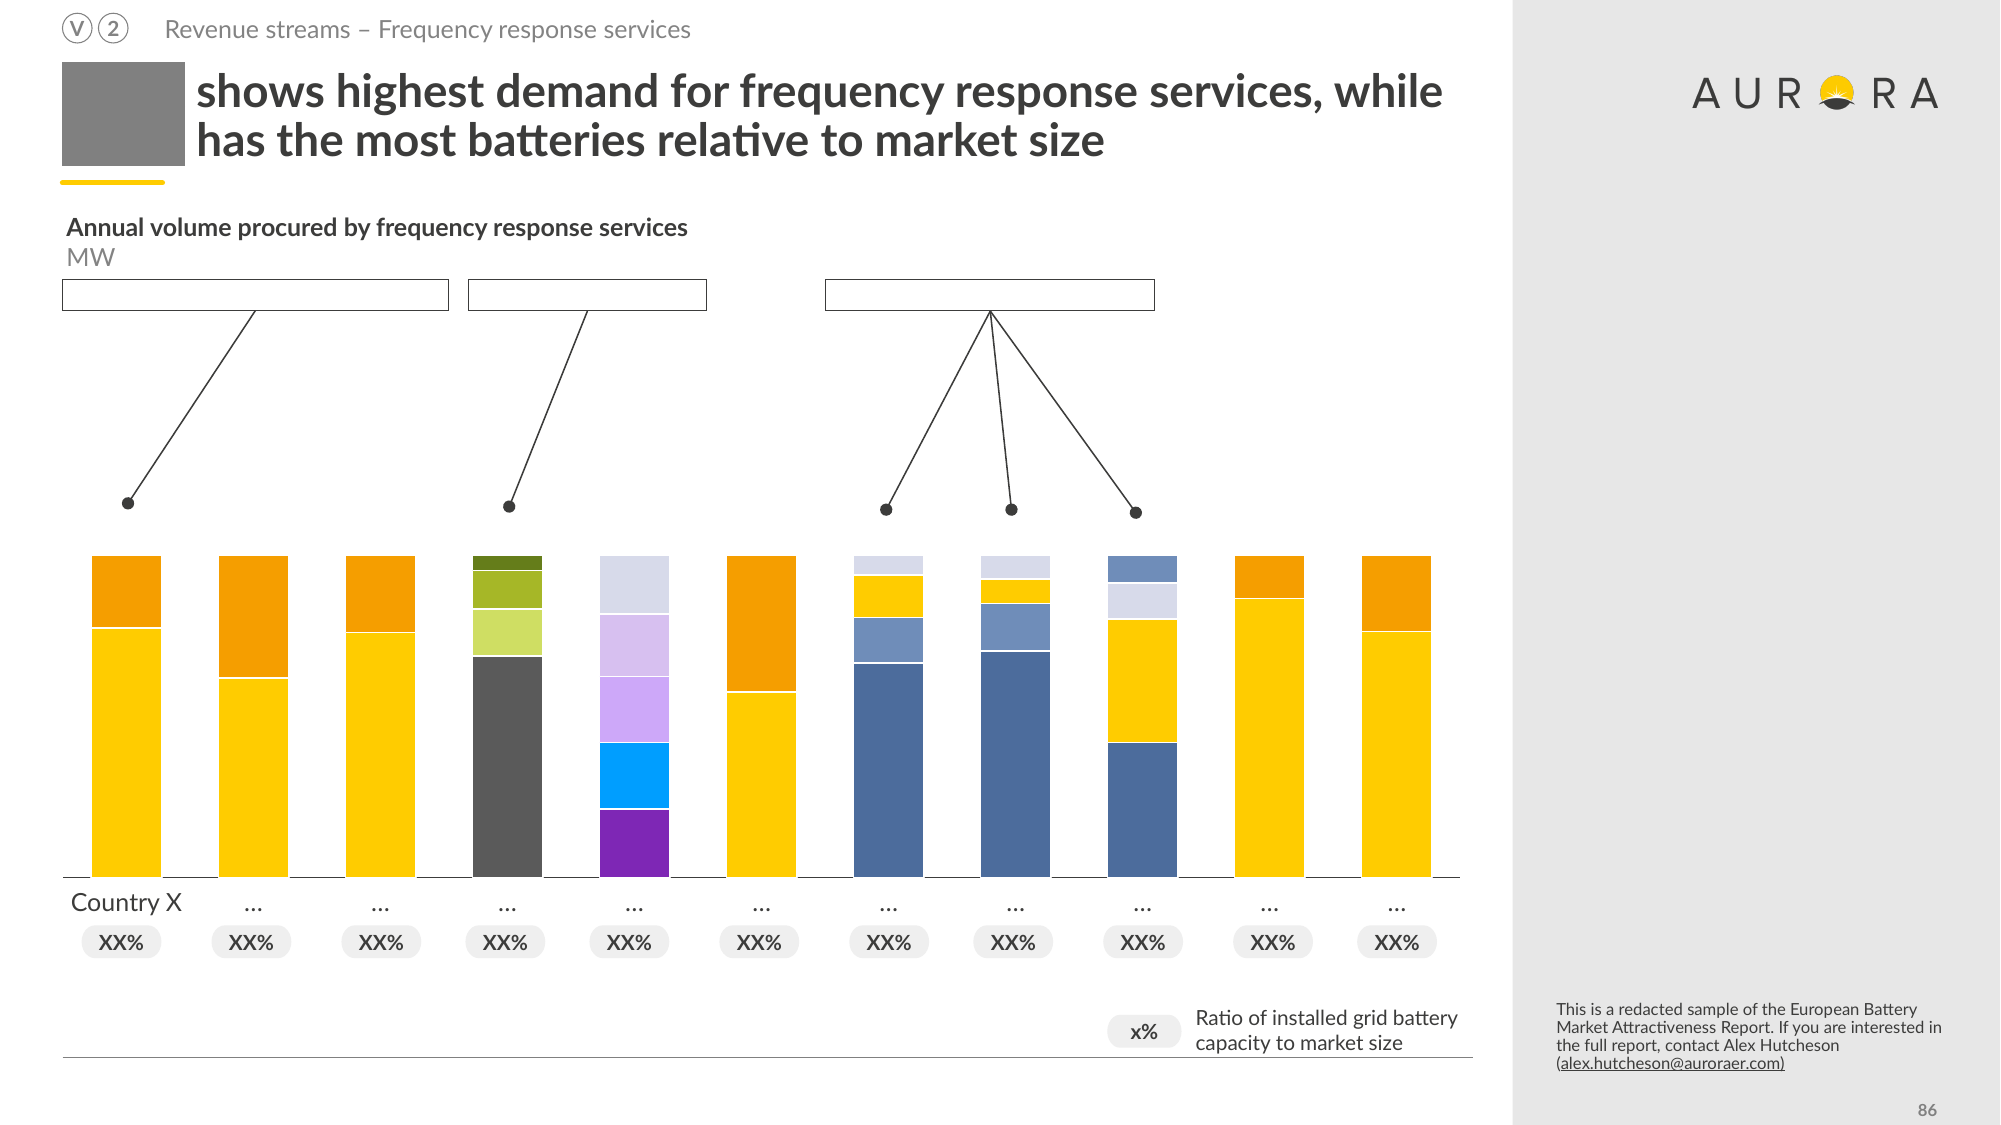

Revenue streams – Frequency response services
V
2
# XXXX shows highest demand for frequency response services, while XXXX has the most batteries relative to market size
Annual volume procured by frequency response services
MW

### Chart

| Category |  |  |  |  |  |
|---|---|---|---|---|---|
Country X
…
…
…
…
…
…
…
…
…
…
XX%
XX%
XX%
XX%
XX%
XX%
XX%
XX%
XX%
XX%
XX%

aFRR4
FFR5
DM
Fast Frequency Response6
FCR-N
SOR
TOR2

This is a redacted sample of the European Battery Market Attractiveness Report. If you are interested in the full report, contact Alex Hutcheson (alex.hutcheson@auroraer.com)
Ratio of installed grid battery capacity to market size
x%
FCR
DC
DR
FCR-D
POR
TOR1